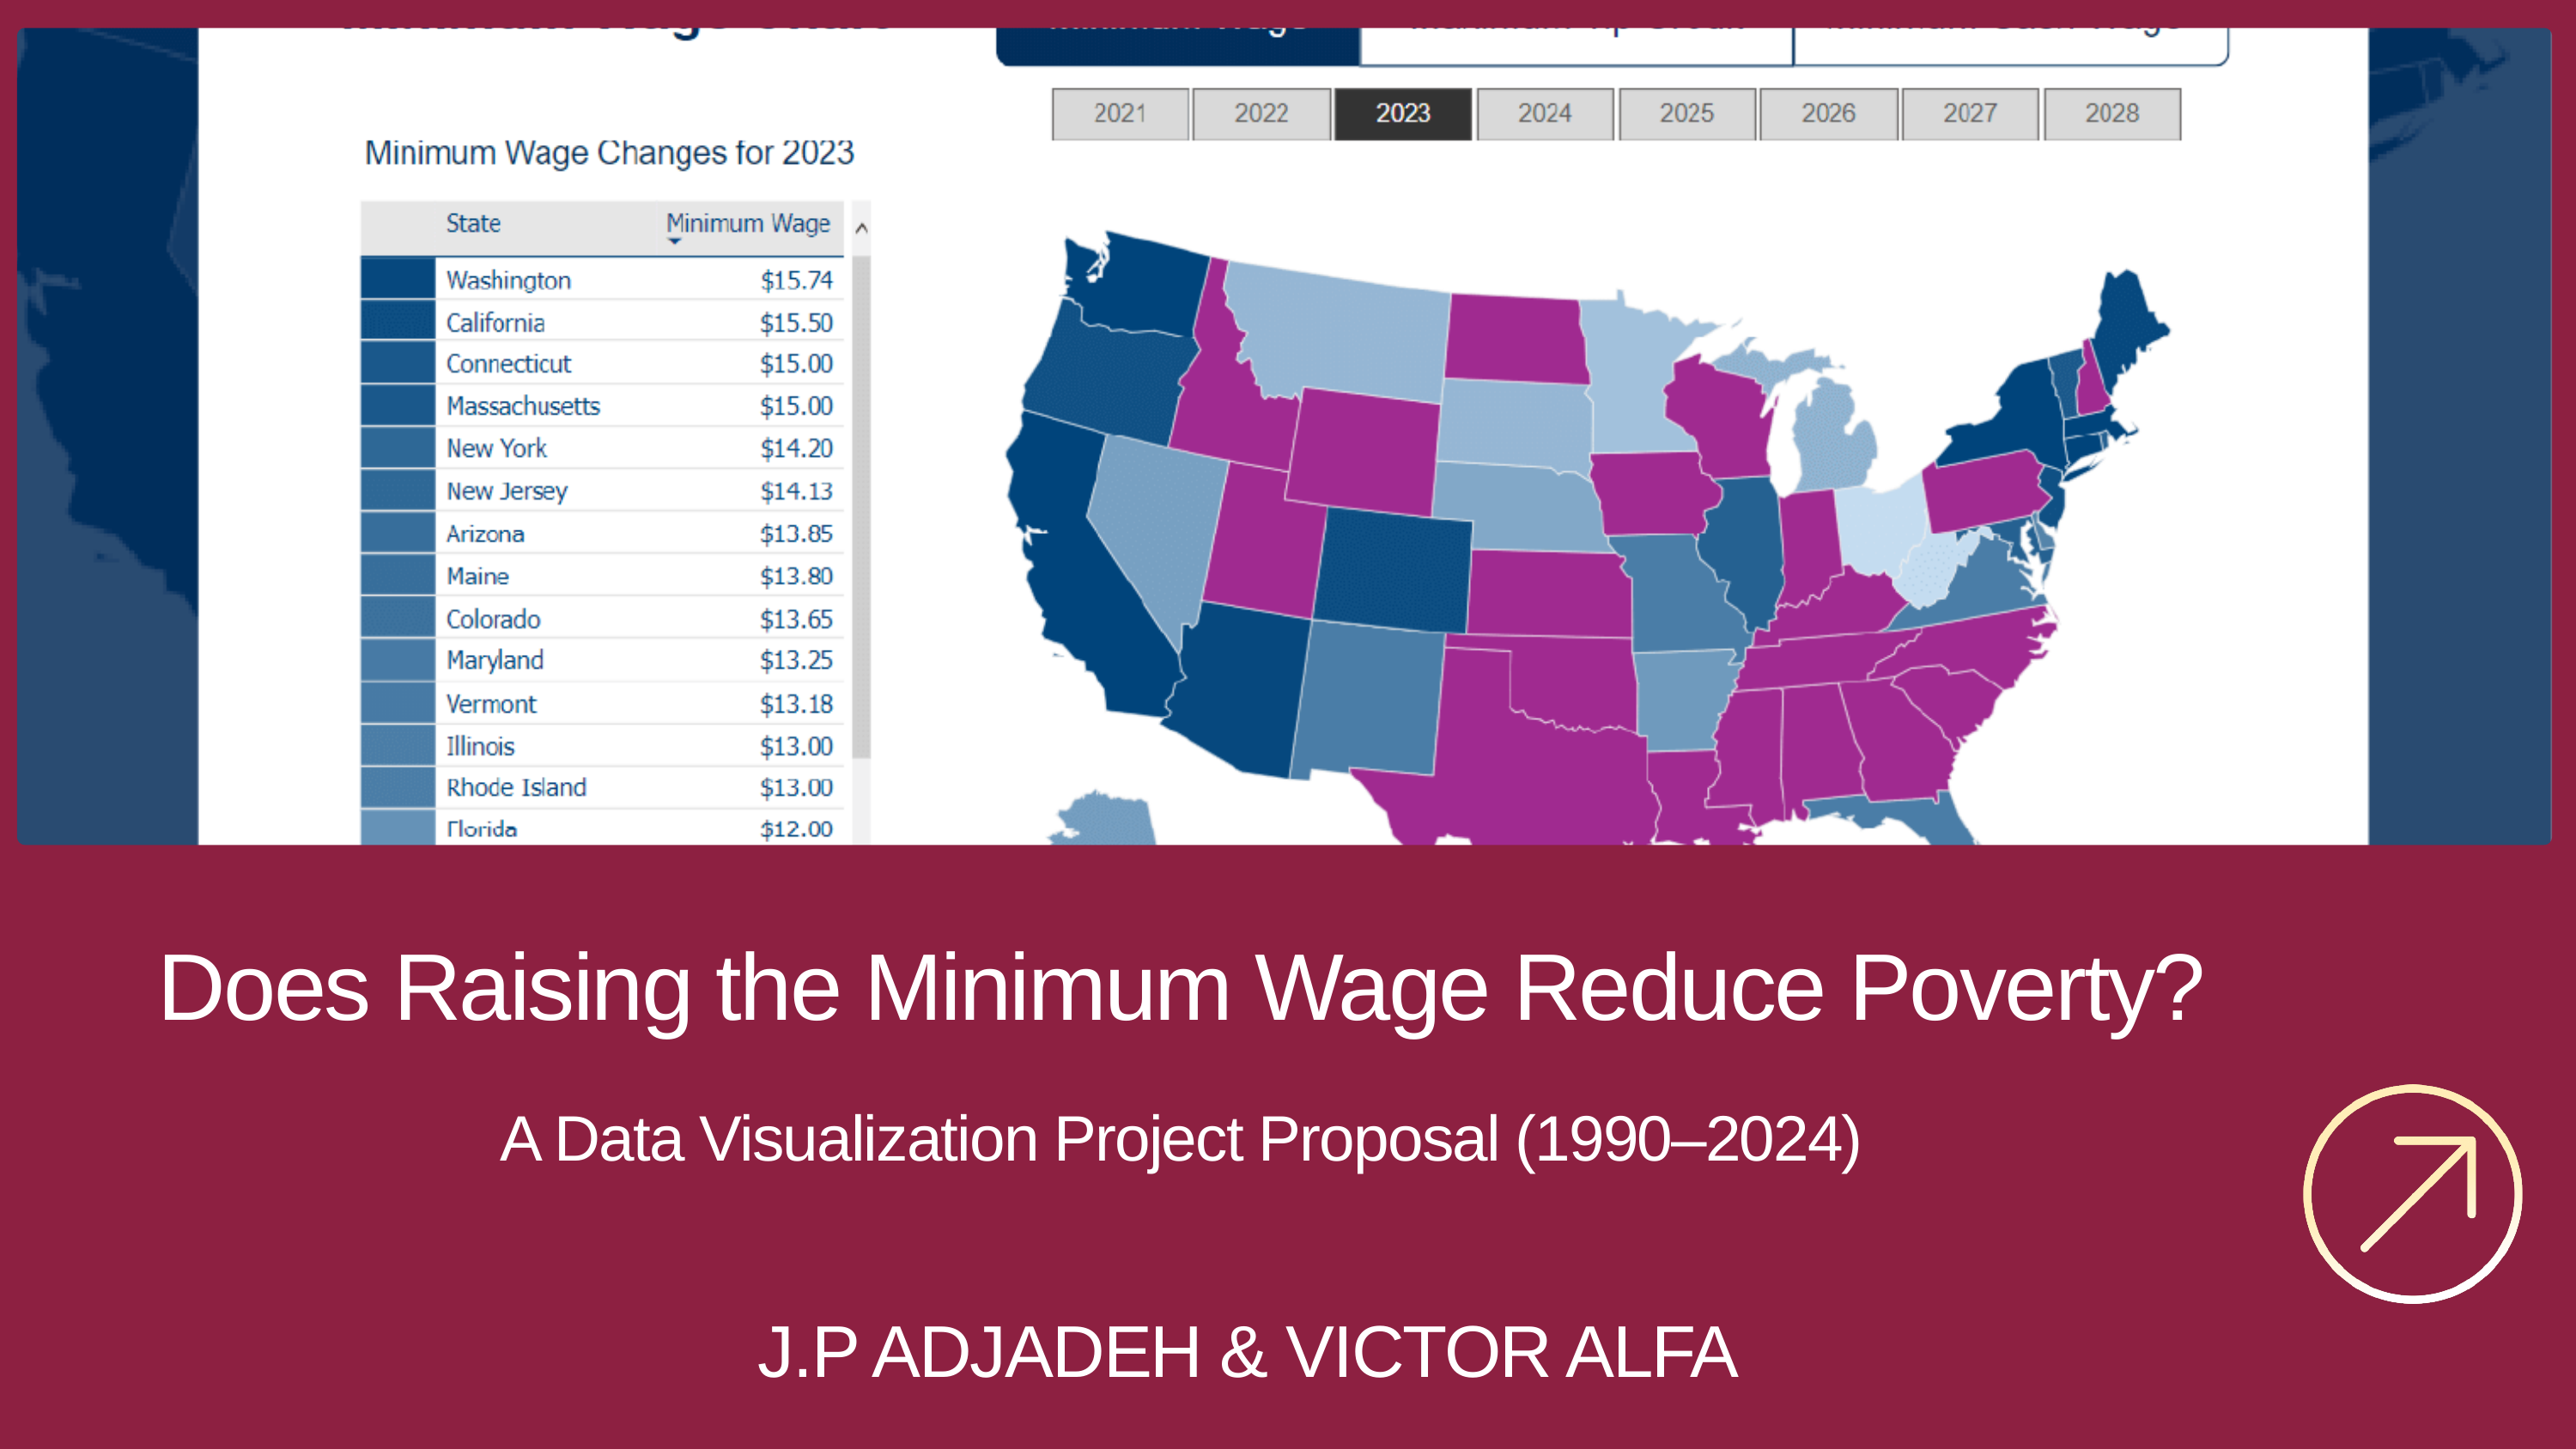

Does Raising the Minimum Wage Reduce Poverty?

A Data Visualization Project Proposal (1990–2024)

J.P ADJADEH & VICTOR ALFA